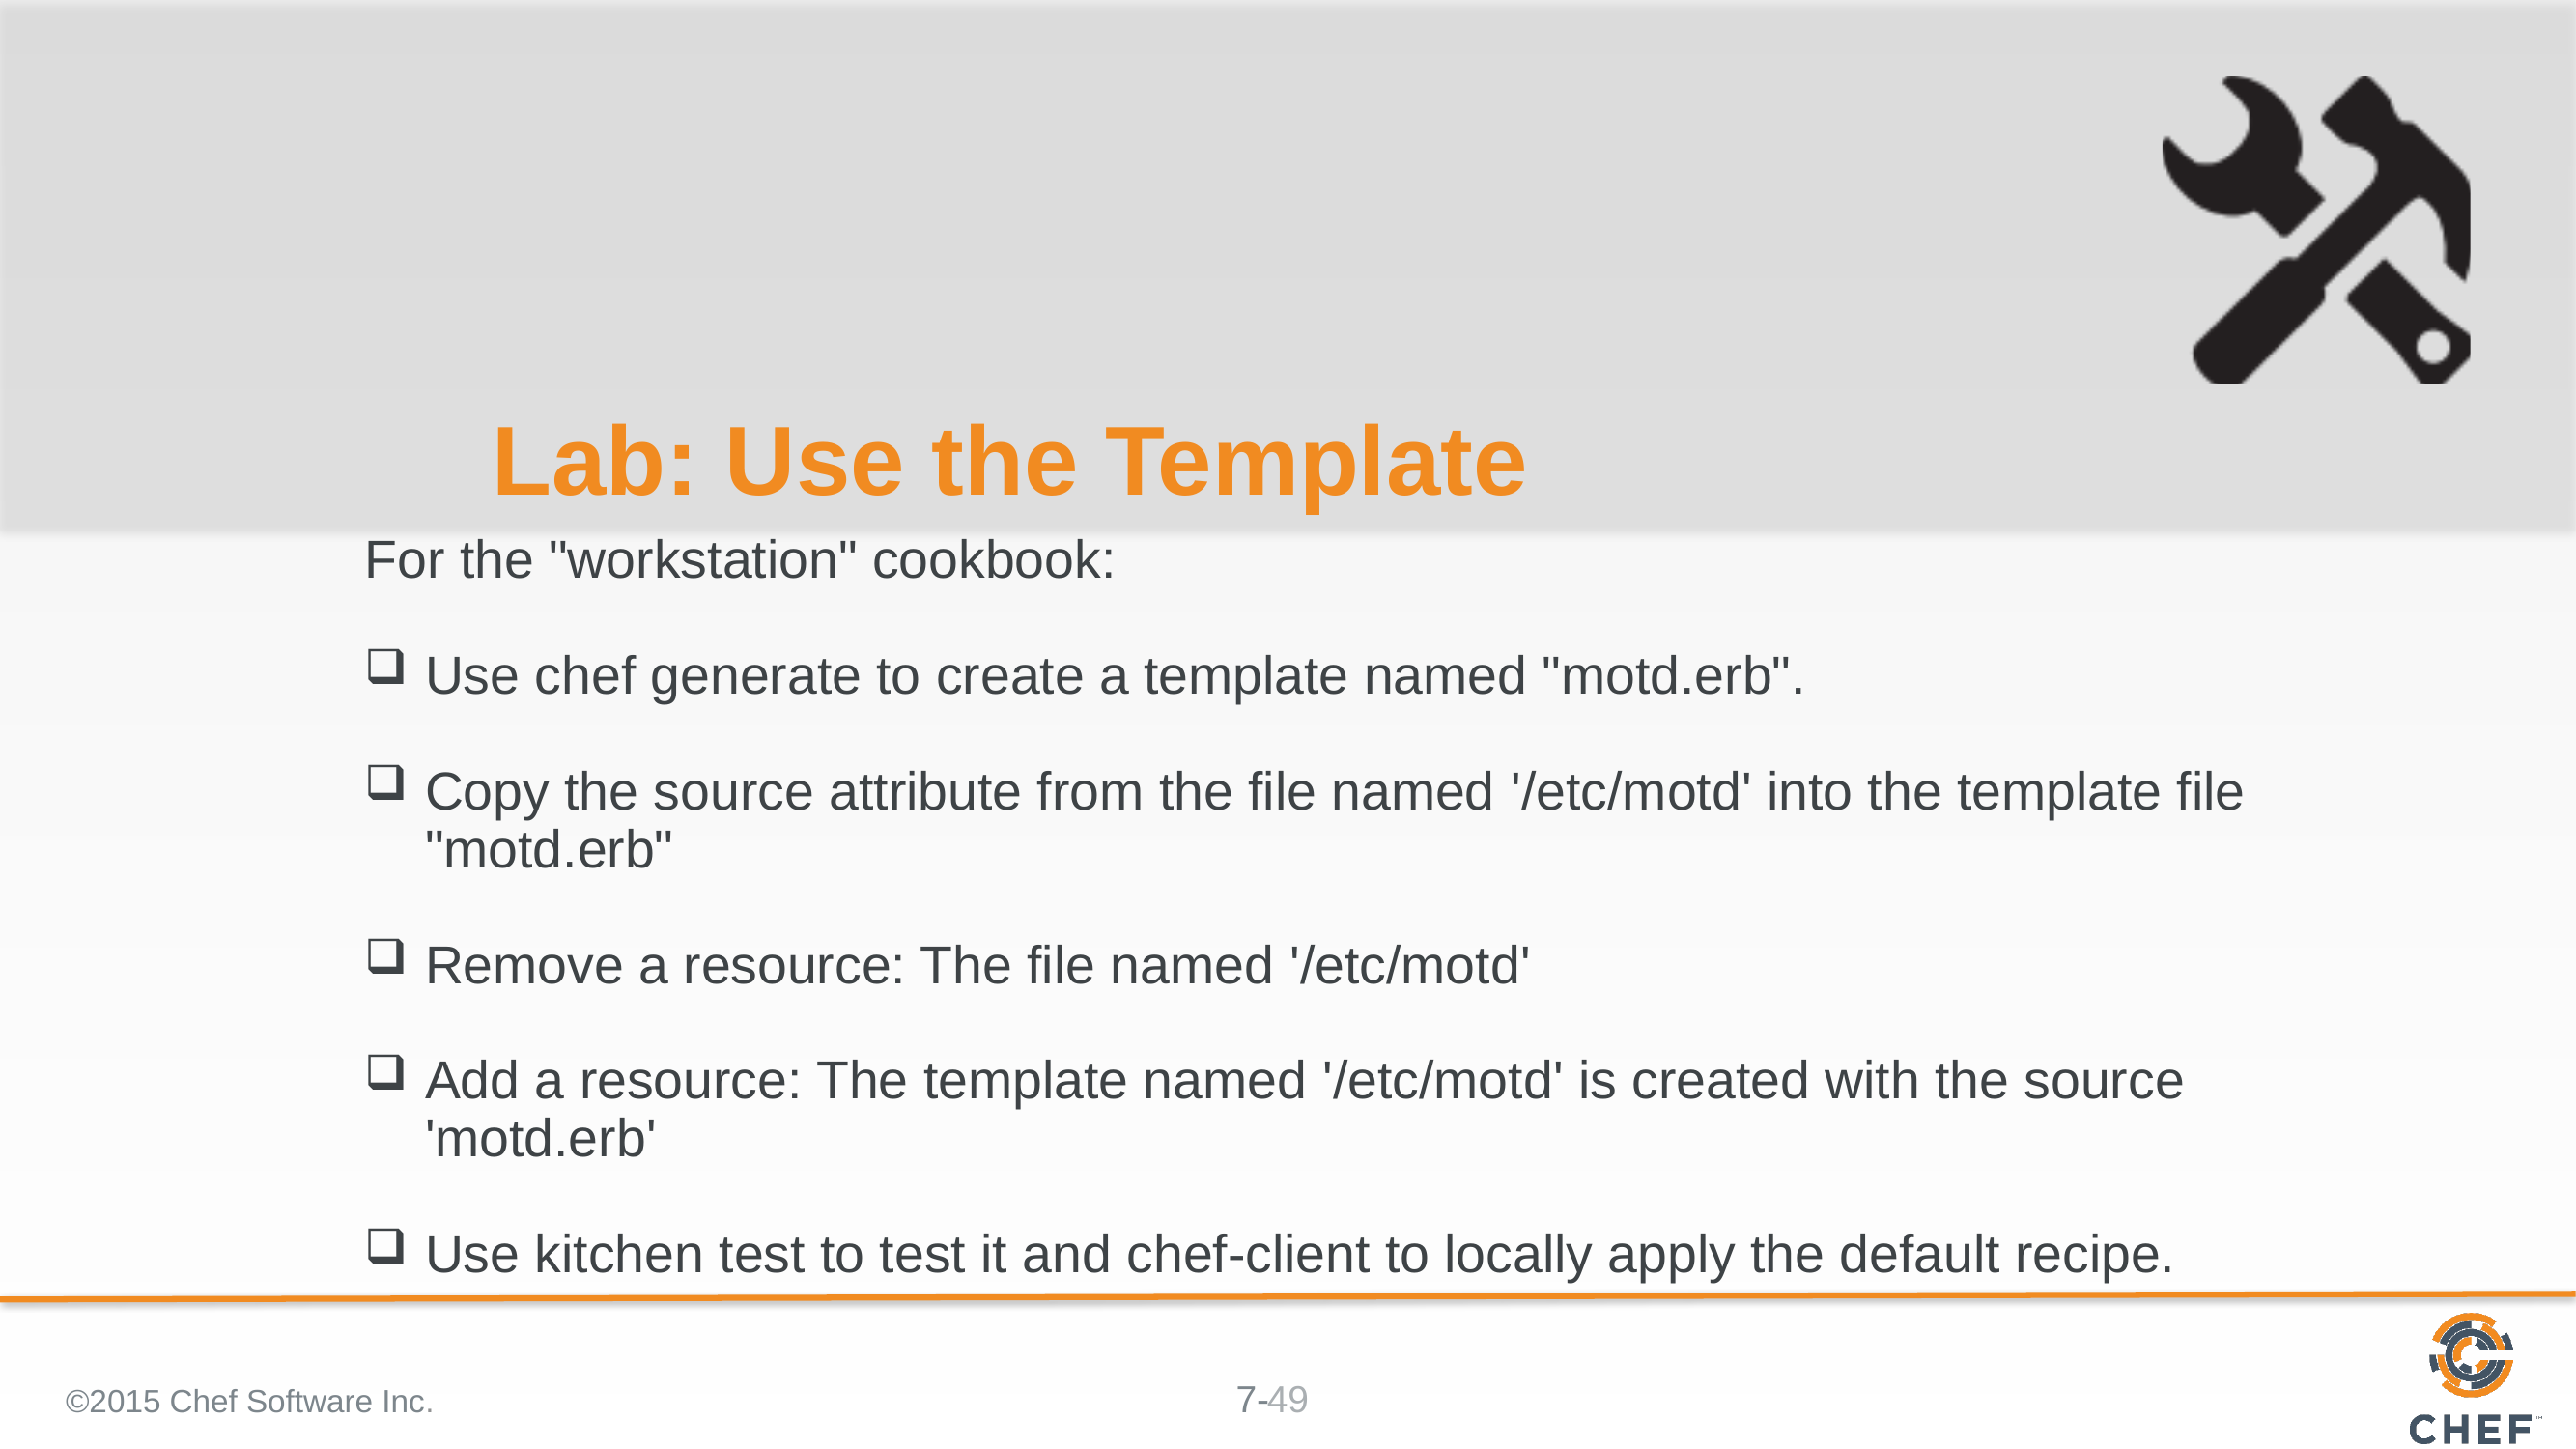

# Lab: Use the Template
For the "workstation" cookbook:

Use chef generate to create a template named "motd.erb".

Copy the source attribute from the file named '/etc/motd' into the template file "motd.erb"

Remove a resource: The file named '/etc/motd'

Add a resource: The template named '/etc/motd' is created with the source 'motd.erb'

Use kitchen test to test it and chef-client to locally apply the default recipe.

©2015 Chef Software Inc.
49